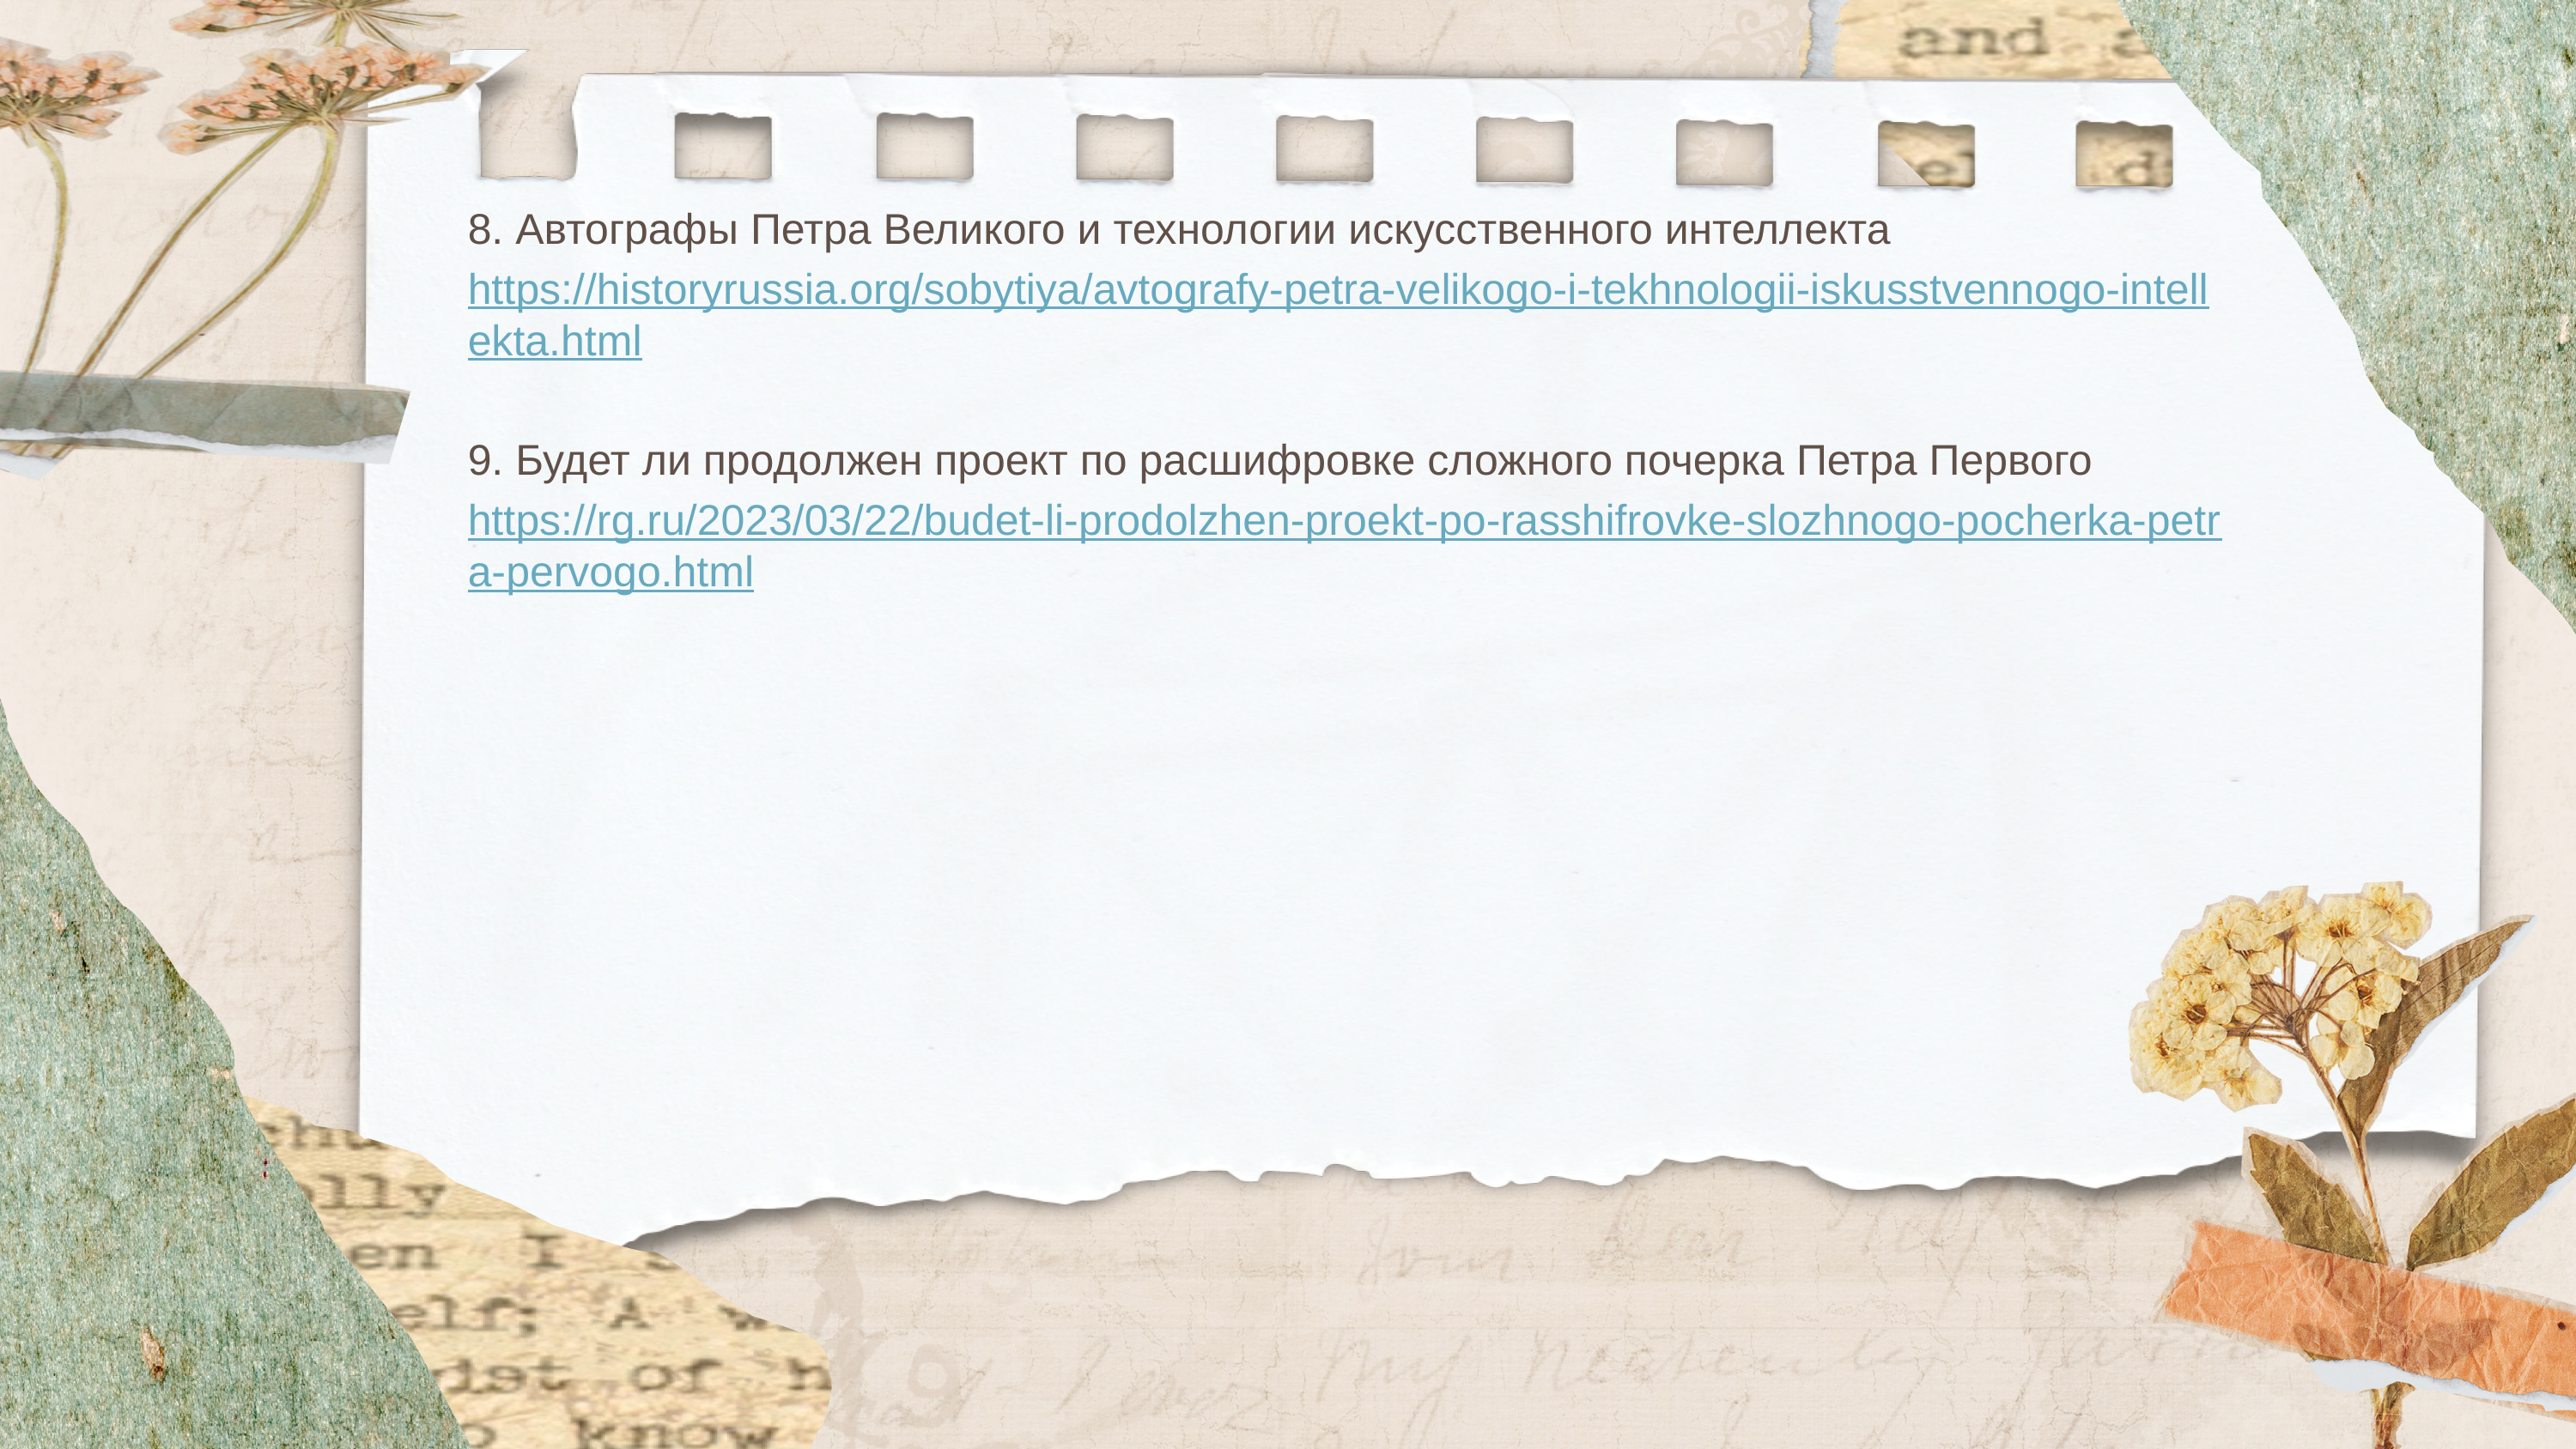

8. Автографы Петра Великого и технологии искусственного интеллекта https://historyrussia.org/sobytiya/avtografy-petra-velikogo-i-tekhnologii-iskusstvennogo-intellekta.html
9. Будет ли продолжен проект по расшифровке сложного почерка Петра Первого https://rg.ru/2023/03/22/budet-li-prodolzhen-proekt-po-rasshifrovke-slozhnogo-pocherka-petra-pervogo.html
Kenny Alvarez